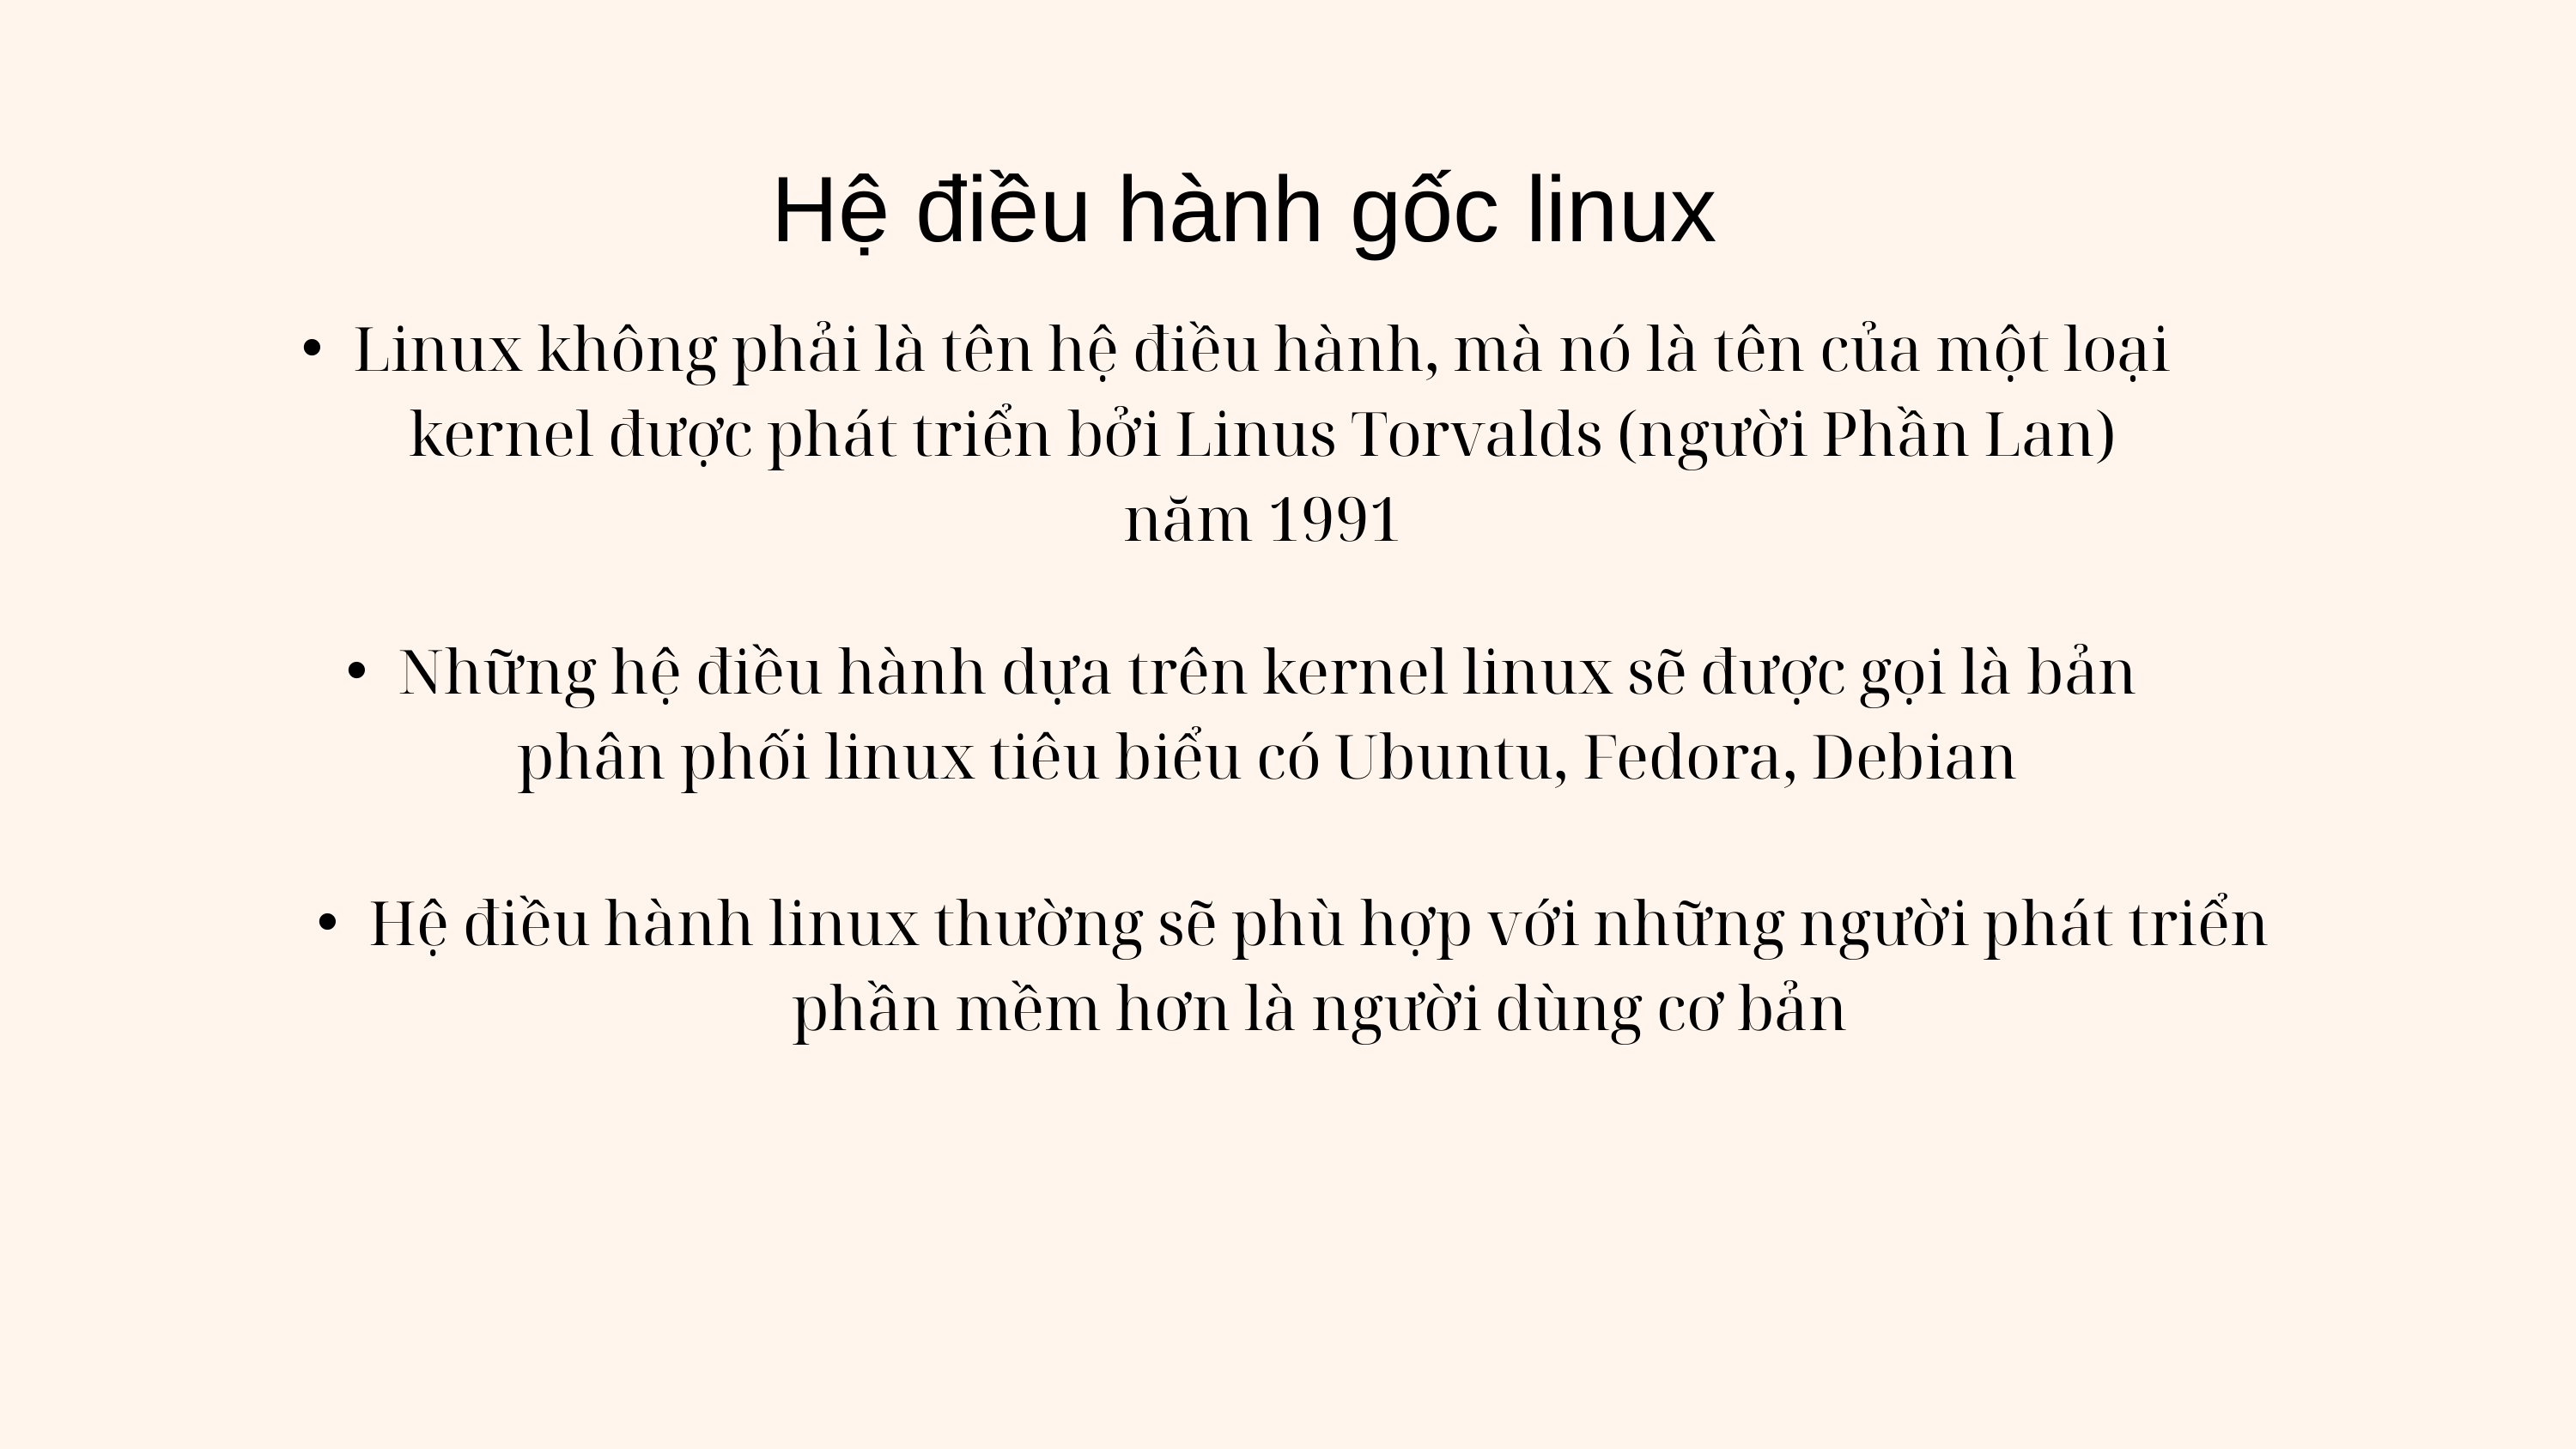

Hệ điều hành gốc linux
Linux không phải là tên hệ điều hành, mà nó là tên của một loại kernel được phát triển bởi Linus Torvalds (người Phần Lan) năm 1991
Những hệ điều hành dựa trên kernel linux sẽ được gọi là bản phân phối linux tiêu biểu có Ubuntu, Fedora, Debian
Hệ điều hành linux thường sẽ phù hợp với những người phát triển phần mềm hơn là người dùng cơ bản